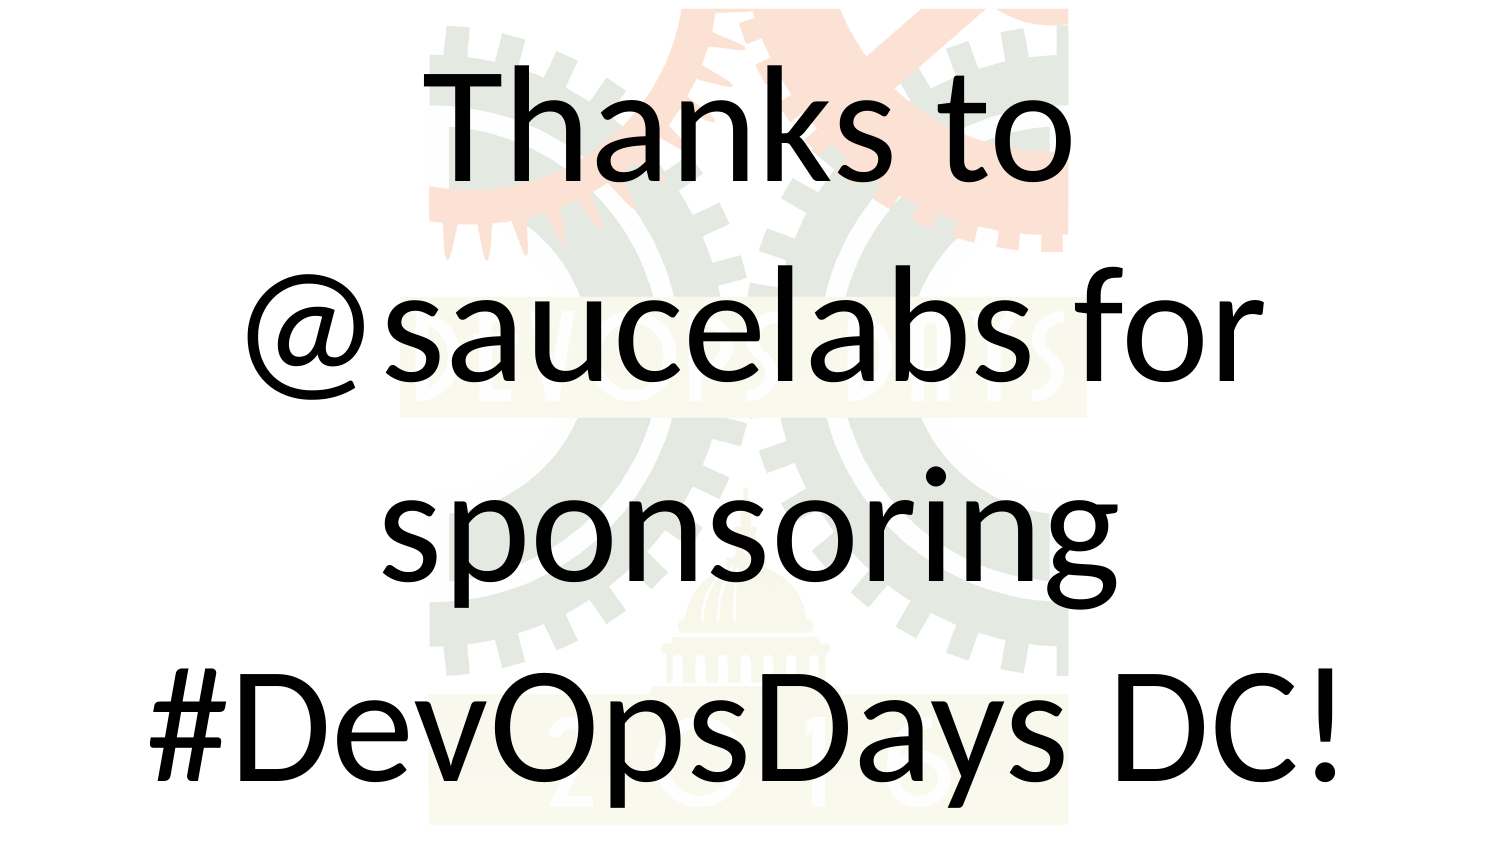

# Thanks to @saucelabs for sponsoring #DevOpsDays DC!